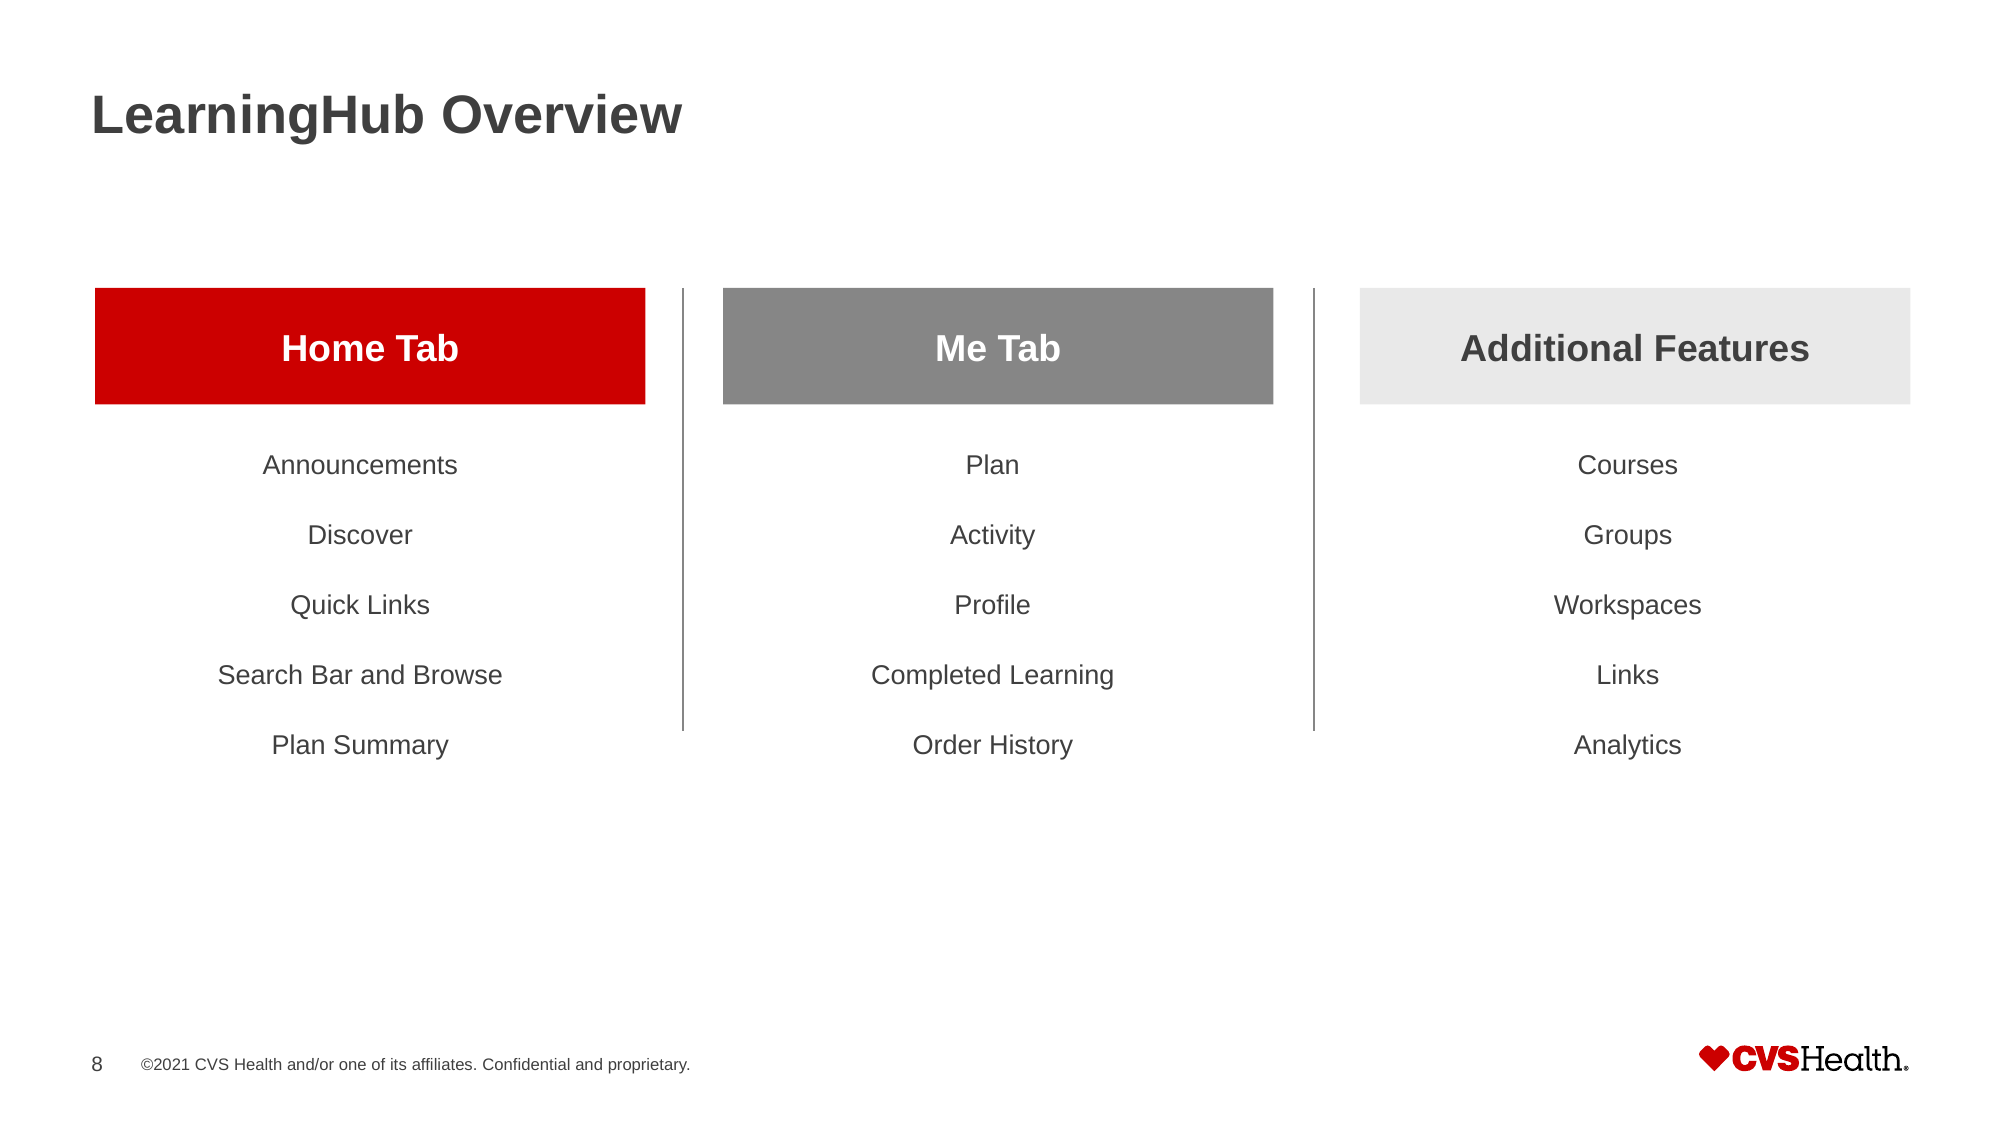

# LearningHub Overview
Home Tab
Announcements
Discover
Quick Links
Search Bar and Browse
Plan Summary
Me Tab
Plan
Activity
Profile
Completed Learning
Order History
Additional Features
Courses
Groups
Workspaces
Links
Analytics